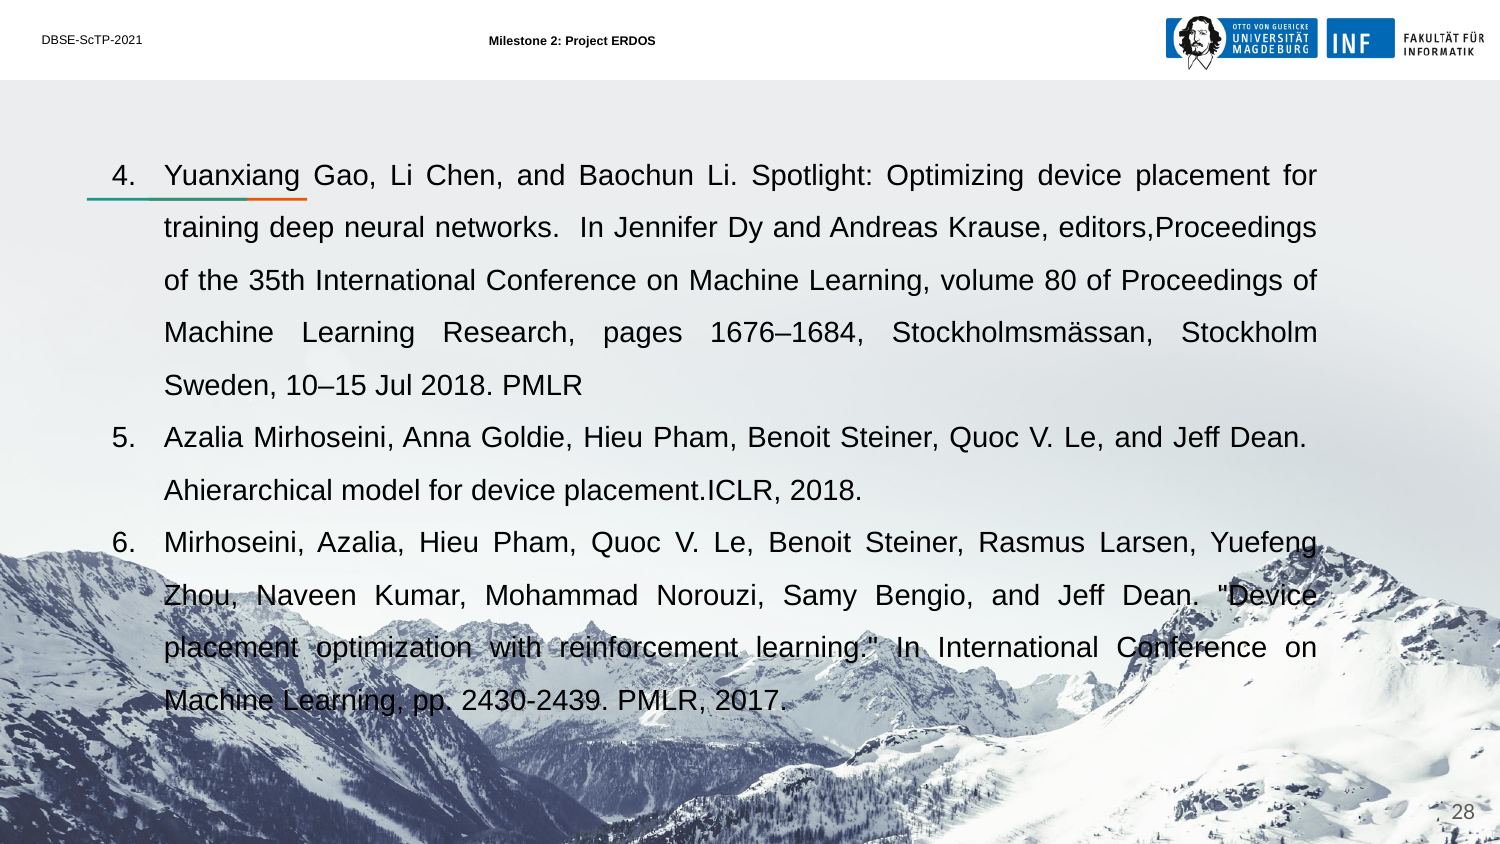

Yuanxiang Gao, Li Chen, and Baochun Li. Spotlight: Optimizing device placement for training deep neural networks.  In Jennifer Dy and Andreas Krause, editors,Proceedings of the 35th International Conference on Machine Learning, volume 80 of Proceedings of Machine Learning Research, pages 1676–1684, Stockholmsmässan, Stockholm Sweden, 10–15 Jul 2018. PMLR
Azalia Mirhoseini, Anna Goldie, Hieu Pham, Benoit Steiner, Quoc V. Le, and Jeff Dean.  Ahierarchical model for device placement.ICLR, 2018.
Mirhoseini, Azalia, Hieu Pham, Quoc V. Le, Benoit Steiner, Rasmus Larsen, Yuefeng Zhou, Naveen Kumar, Mohammad Norouzi, Samy Bengio, and Jeff Dean. "Device placement optimization with reinforcement learning." In International Conference on Machine Learning, pp. 2430-2439. PMLR, 2017.
28